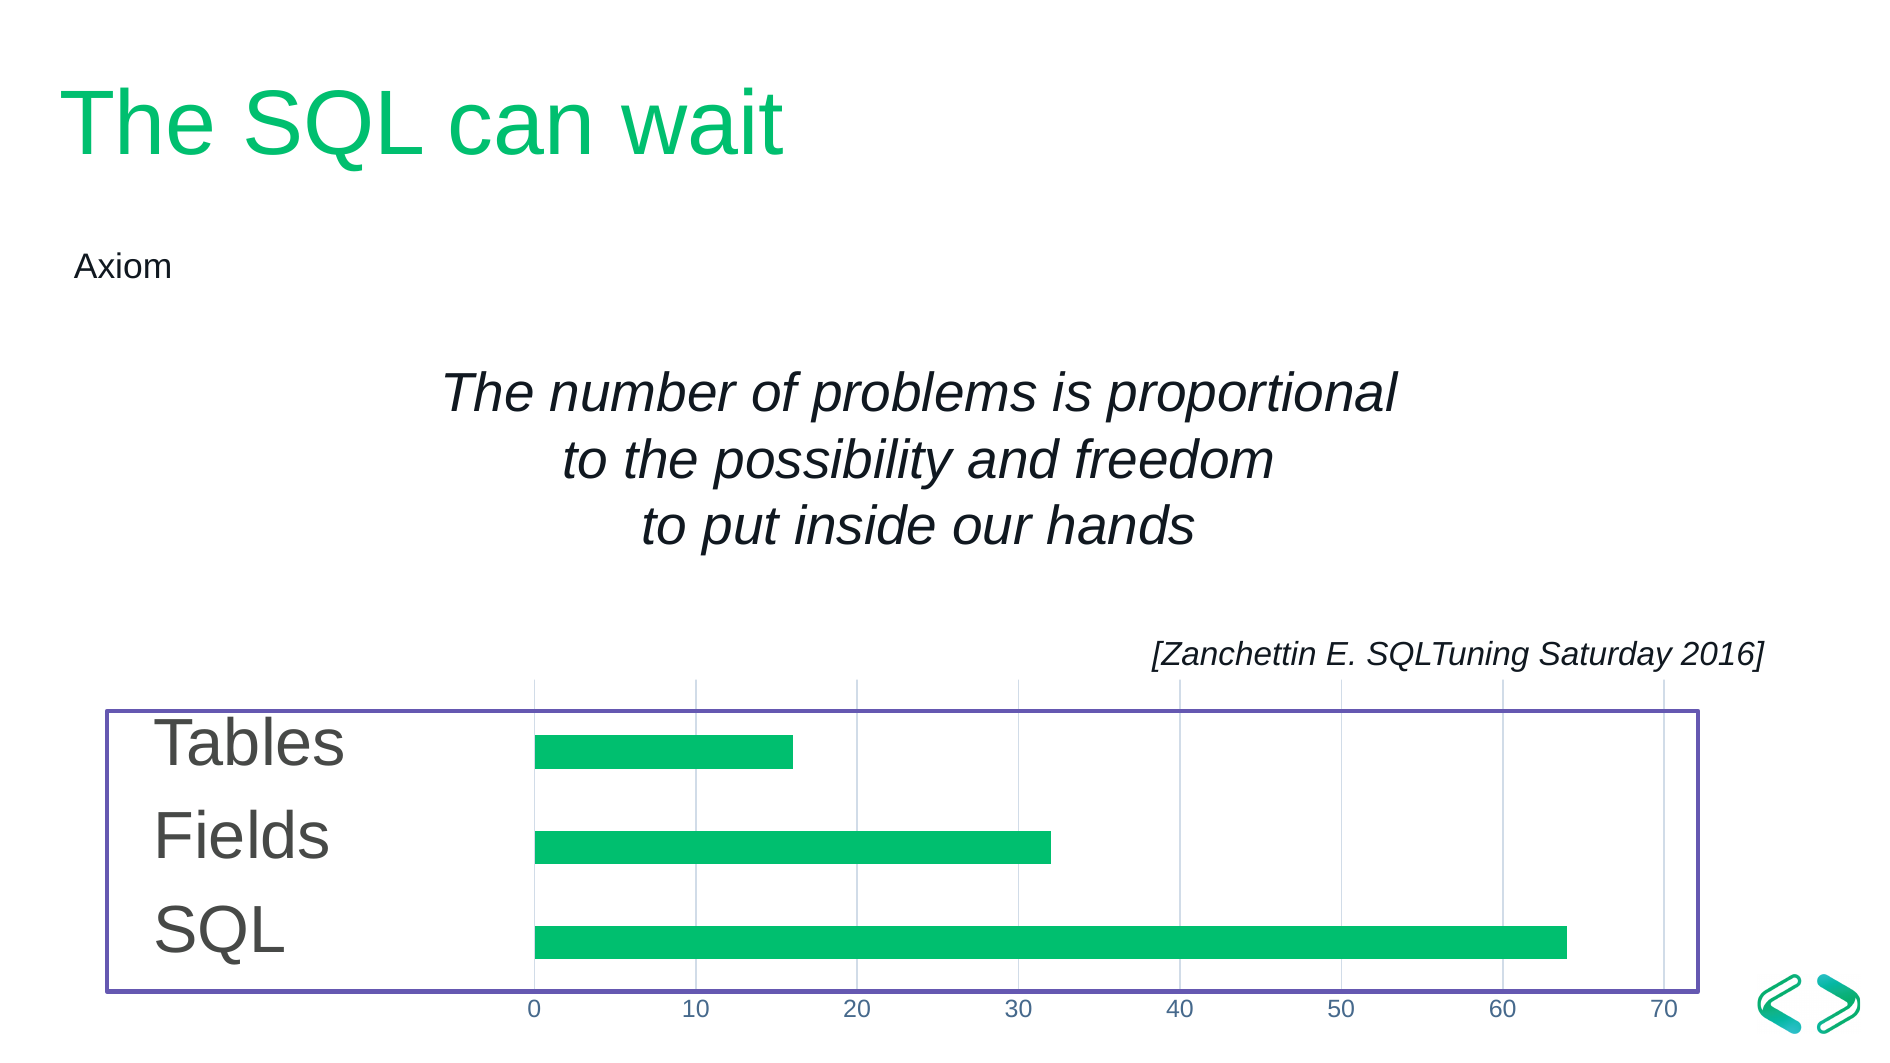

# The SQL can wait

### Chart

| Category | potential issues |
|---|---|
| Categoria 1 | 64.0 |
| Categoria 1 | 32.0 |
| Categoria 1 | 16.0 |
| Categoria 1 | 8.0 |
| Categoria 1 | 4.0 |
| Categoria 1 | 2.0 |
| Categoria 1 | 1.0 |
Interesting elements
Hardware
Istance
Database
Schema
Tables
Fields
SQL

Axiom

The number of problems is proportional
to the possibility and freedom
to put inside our hands

[Zanchettin E. SQLTuning Saturday 2016]